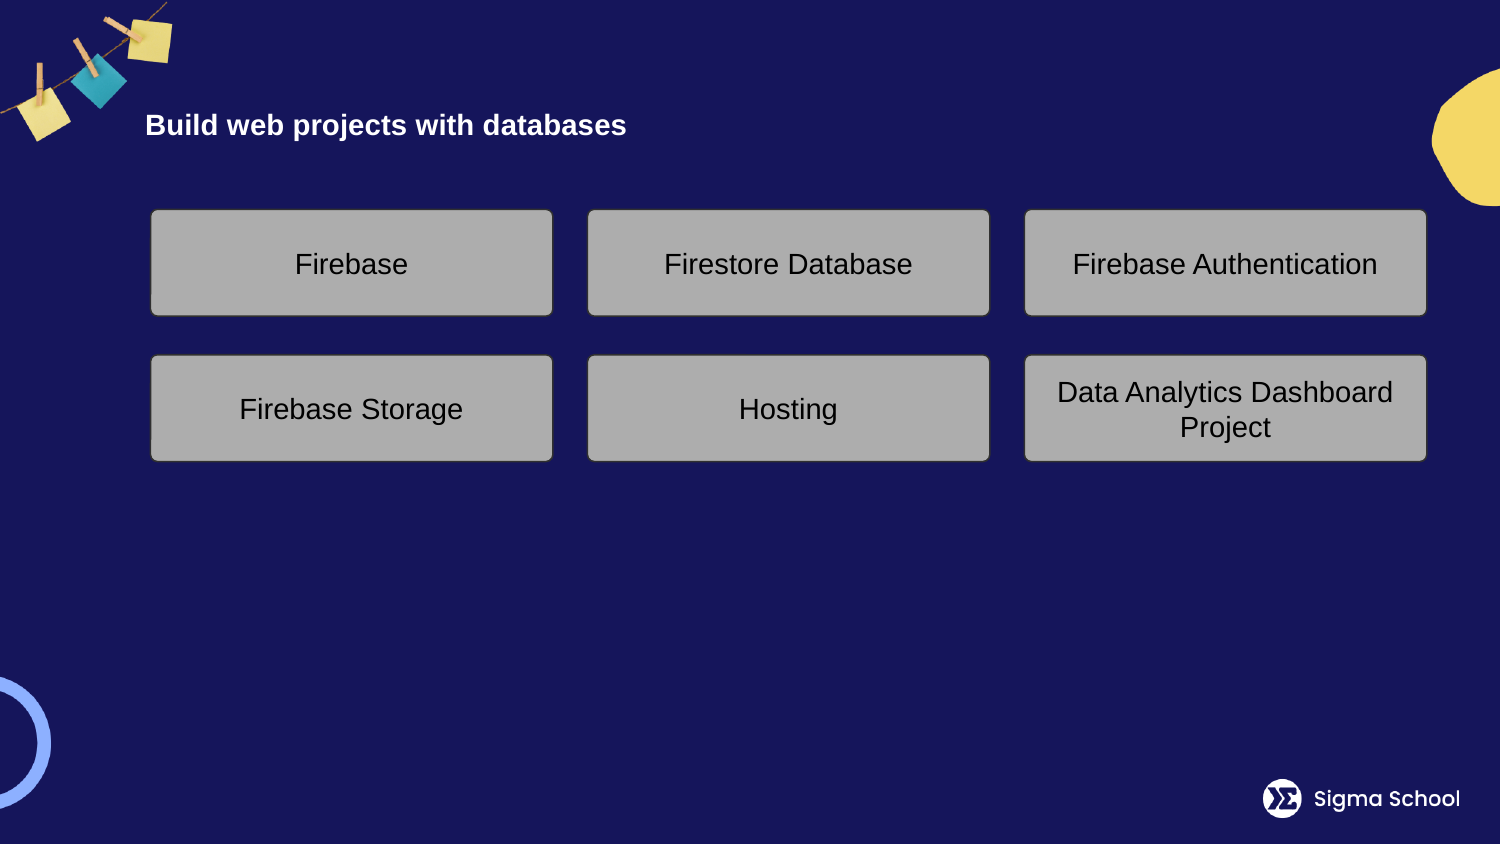

# Build web projects with databases
Firebase
Firestore Database
Firebase Authentication
Firebase Storage
Hosting
Data Analytics Dashboard Project